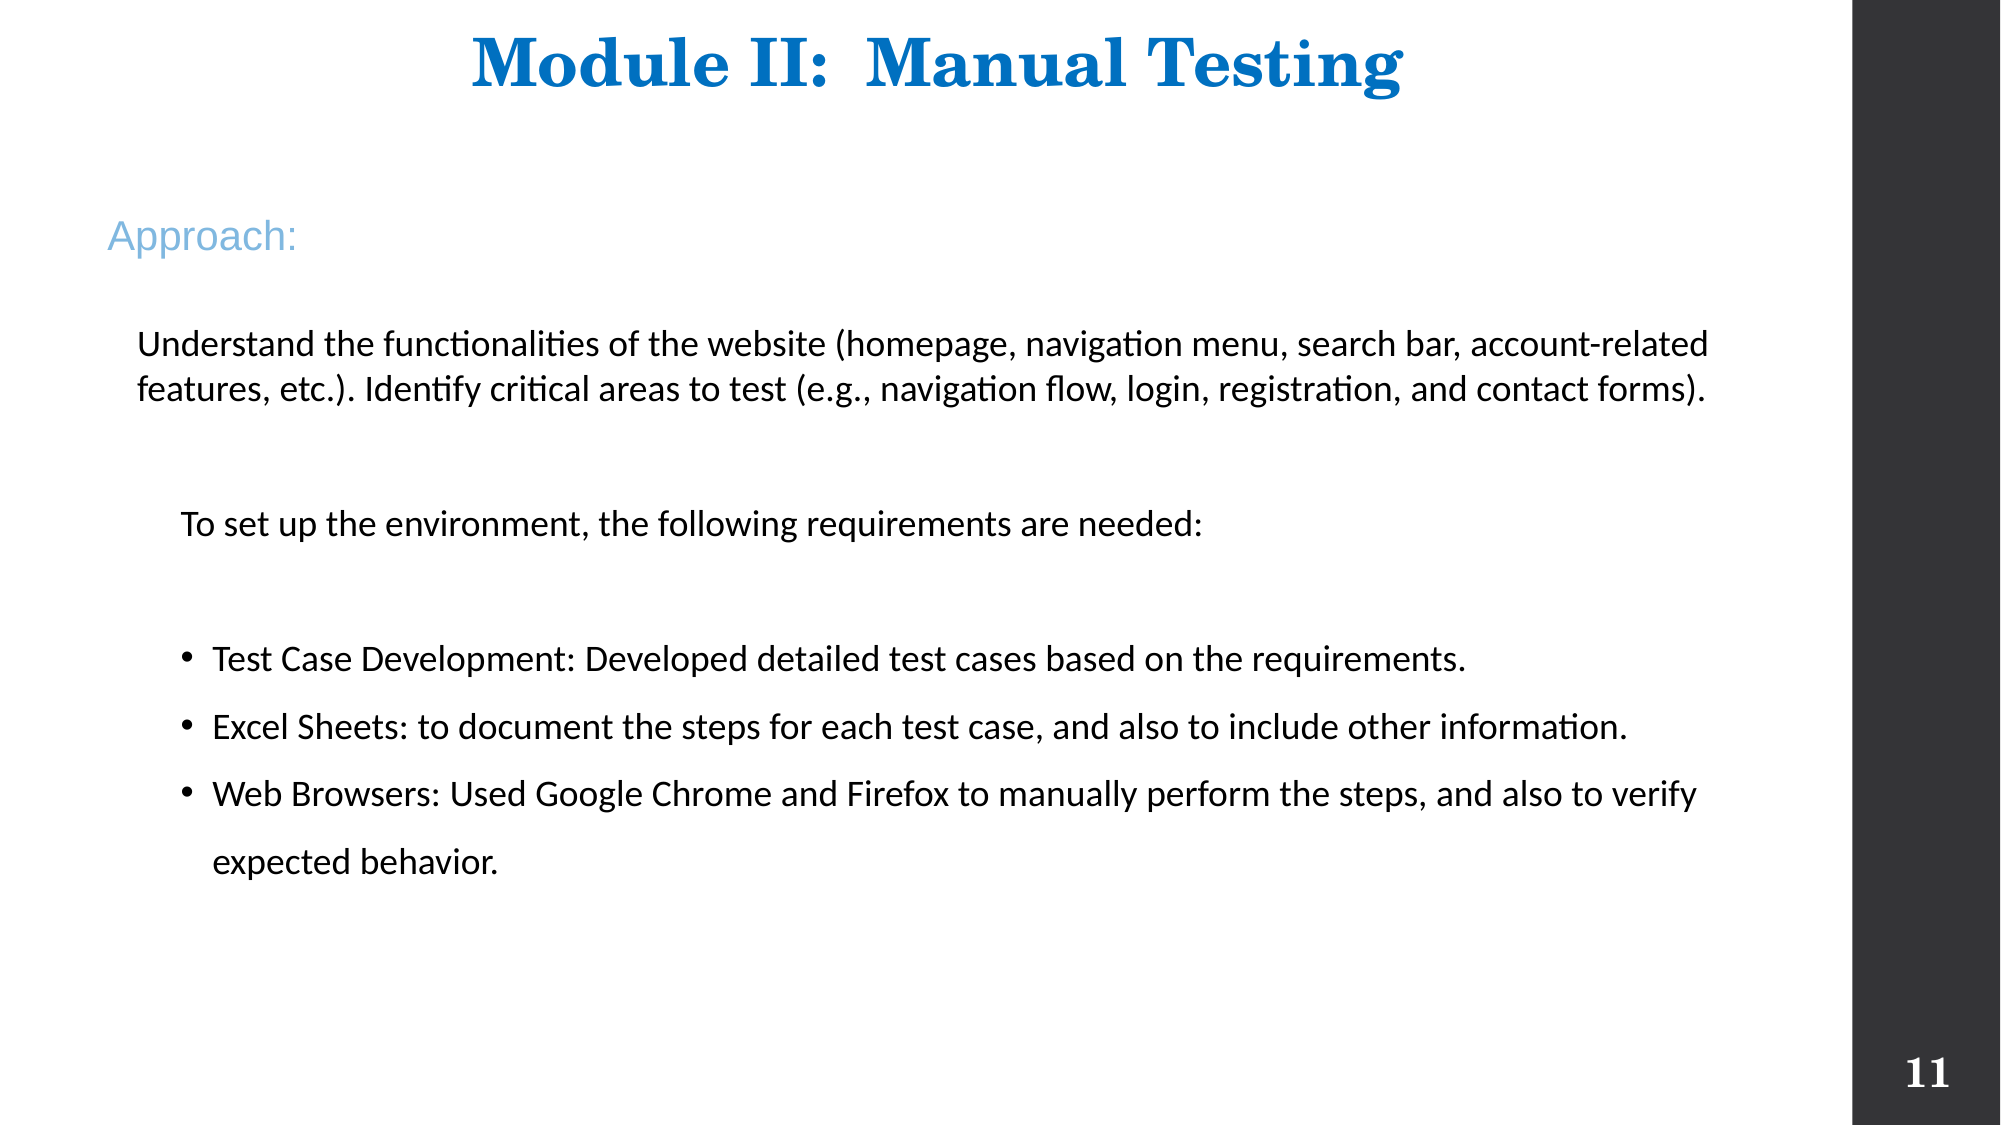

Module II:  Manual Testing

Approach:

Understand the functionalities of the website (homepage, navigation menu, search bar, account-related features, etc.). Identify critical areas to test (e.g., navigation flow, login, registration, and contact forms).

To set up the environment, the following requirements are needed:

Test Case Development: Developed detailed test cases based on the requirements.
Excel Sheets: to document the steps for each test case, and also to include other information.
Web Browsers: Used Google Chrome and Firefox to manually perform the steps, and also to verify expected behavior.

11